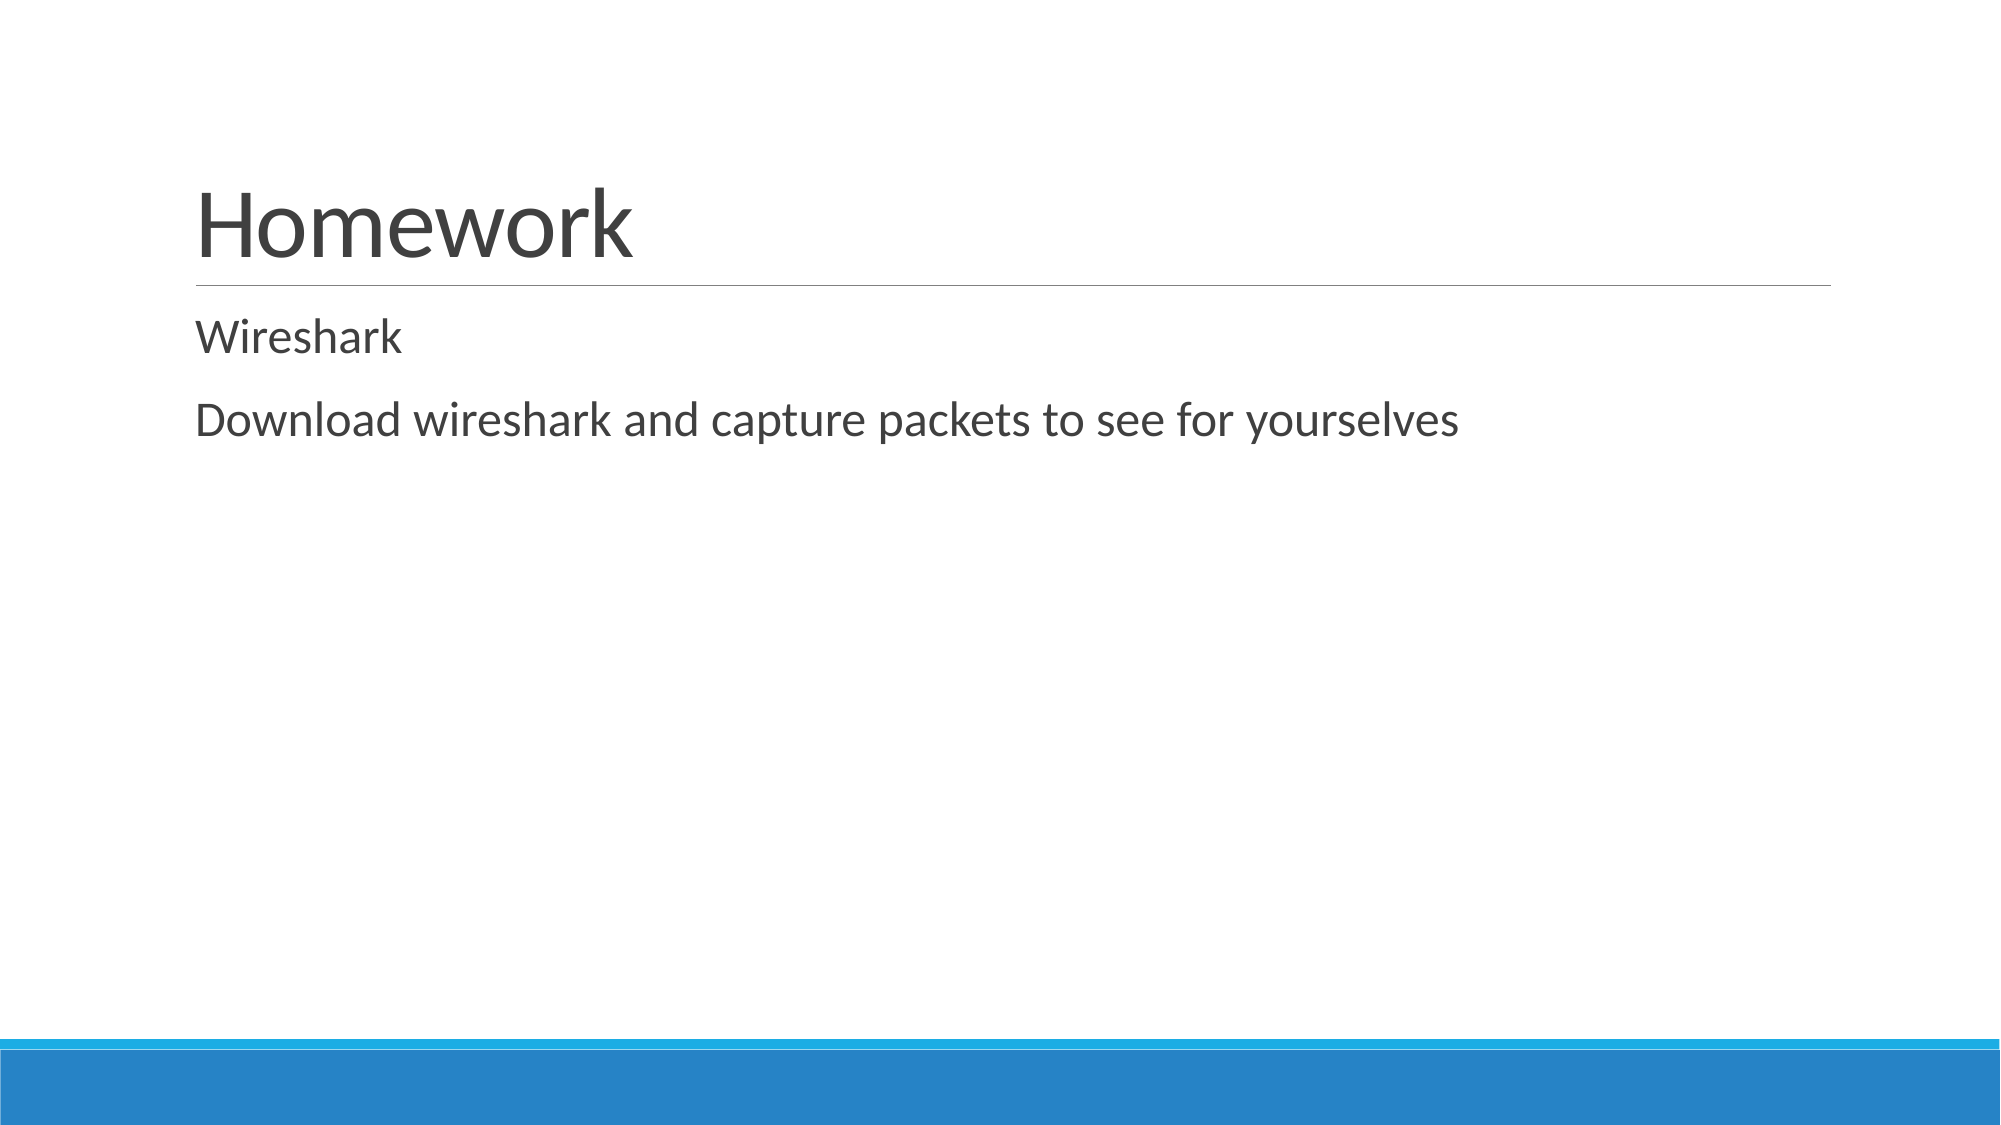

# Homework
Wireshark
Download wireshark and capture packets to see for yourselves